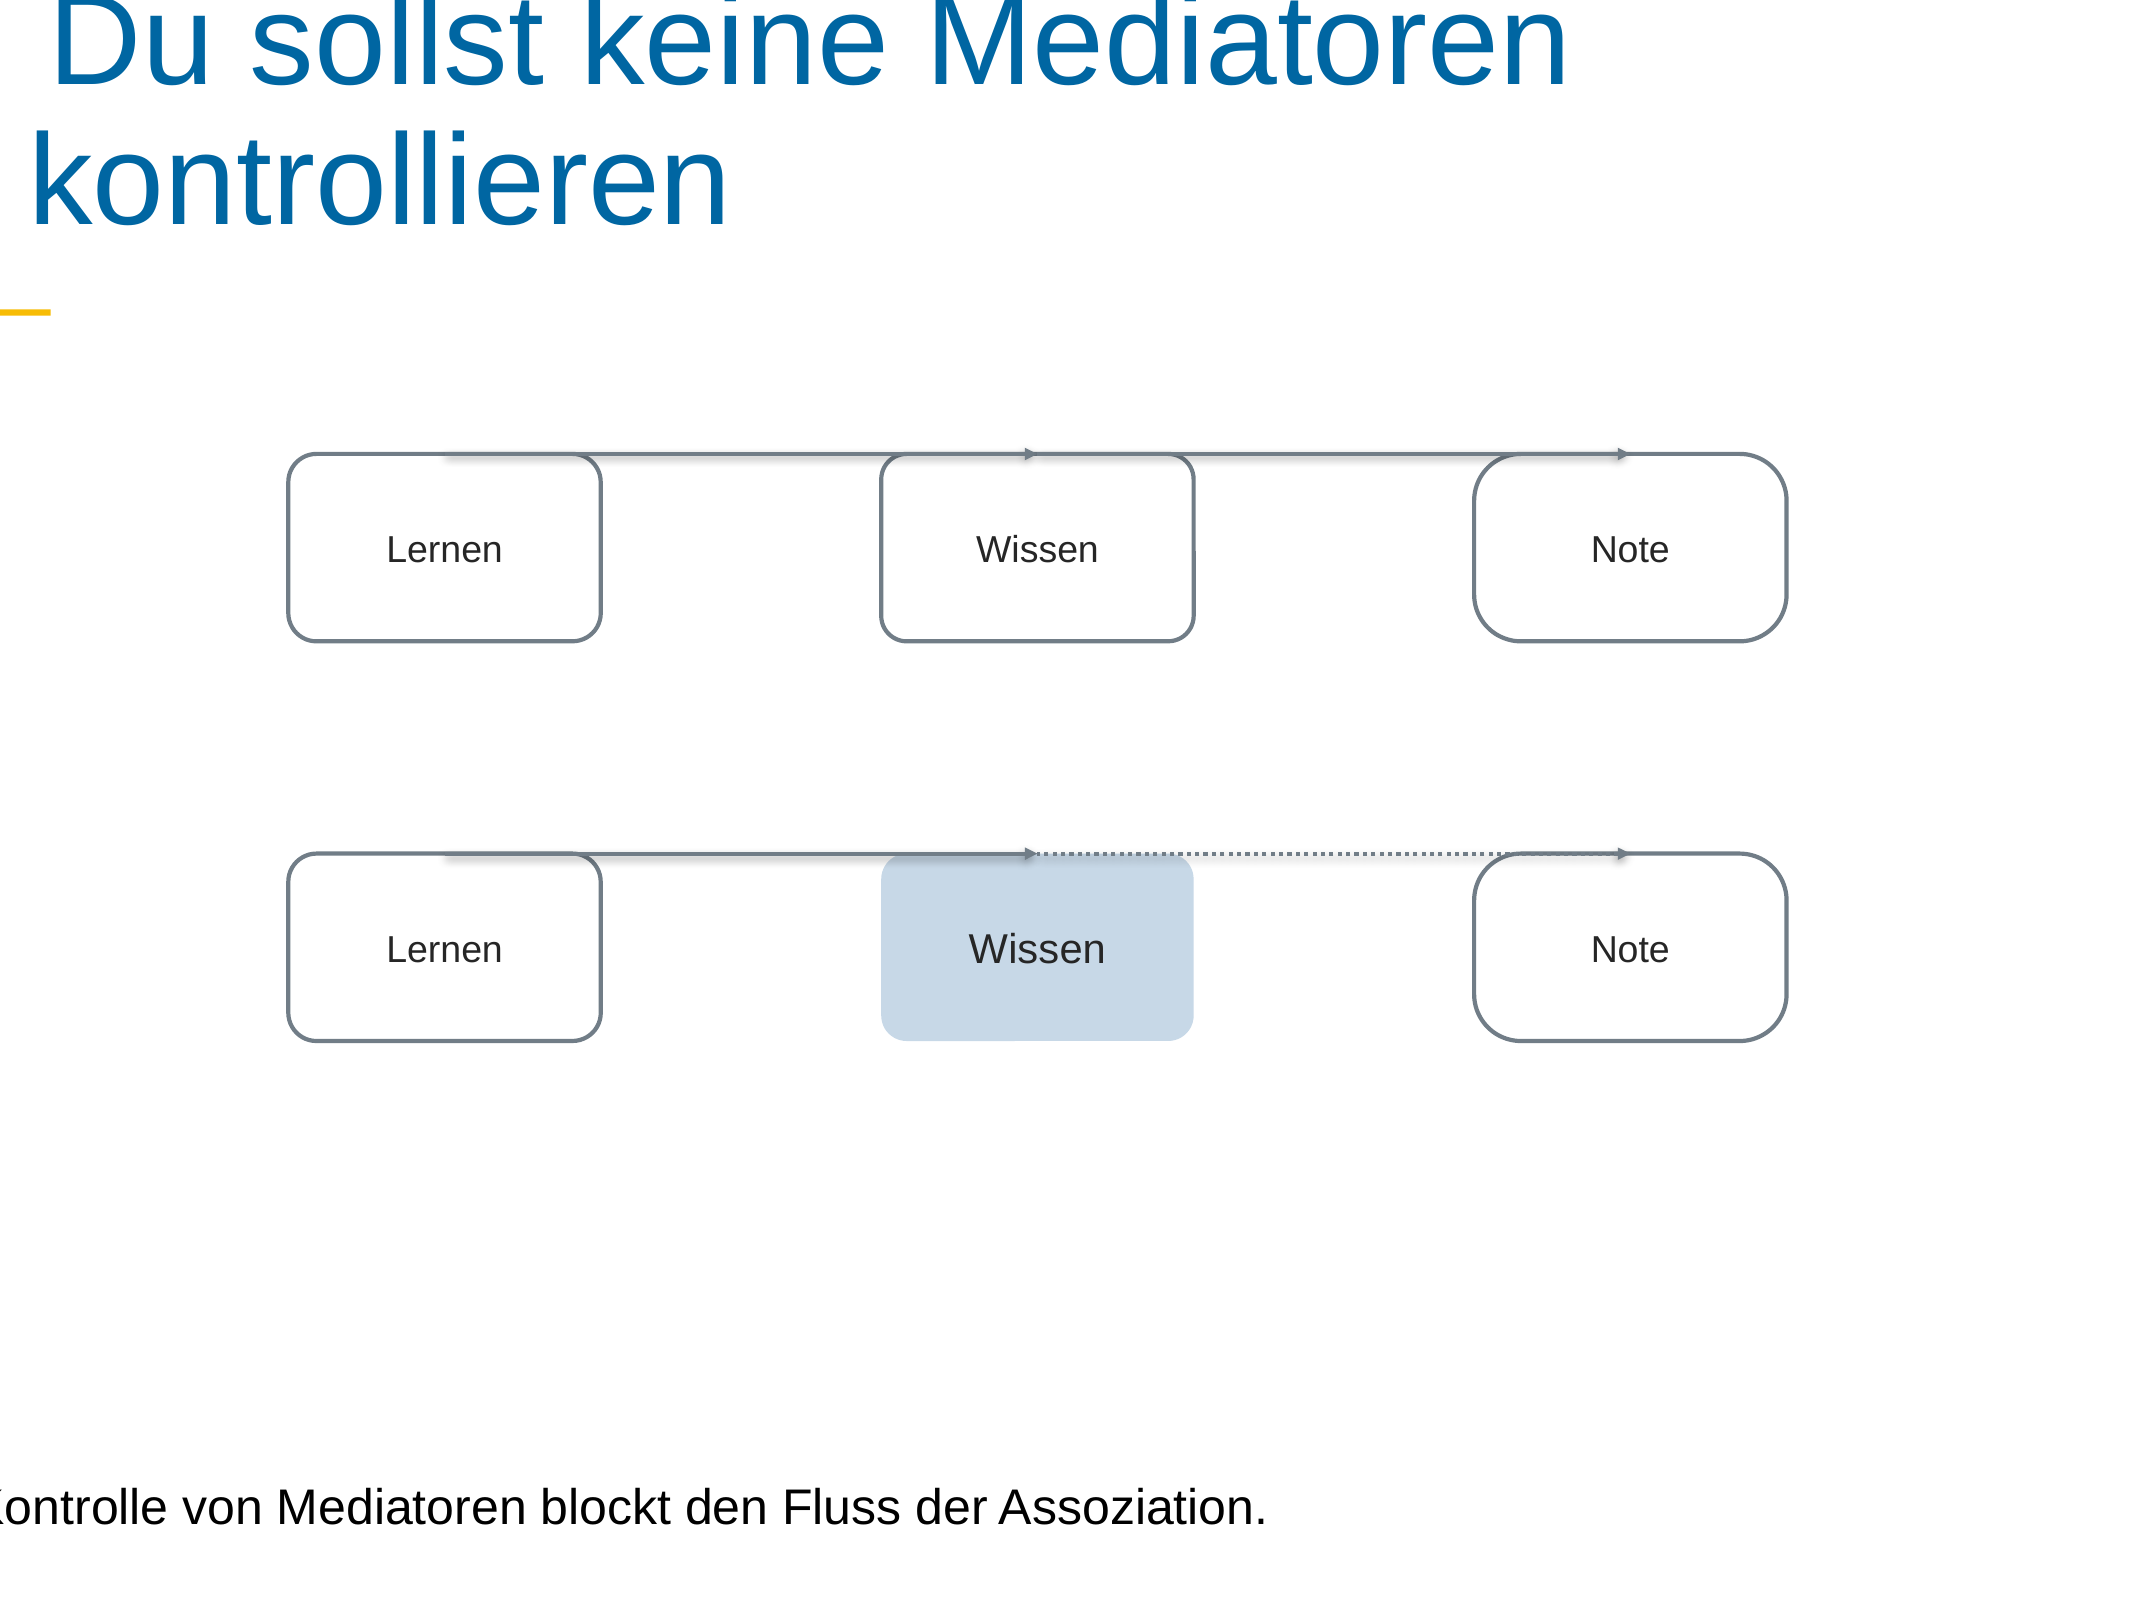

Du sollst keine Mediatoren kontrollieren
Lernen
Wissen
Note
Lernen
Wissen
Note
Kontrolle von Mediatoren blockt den Fluss der Assoziation.
79